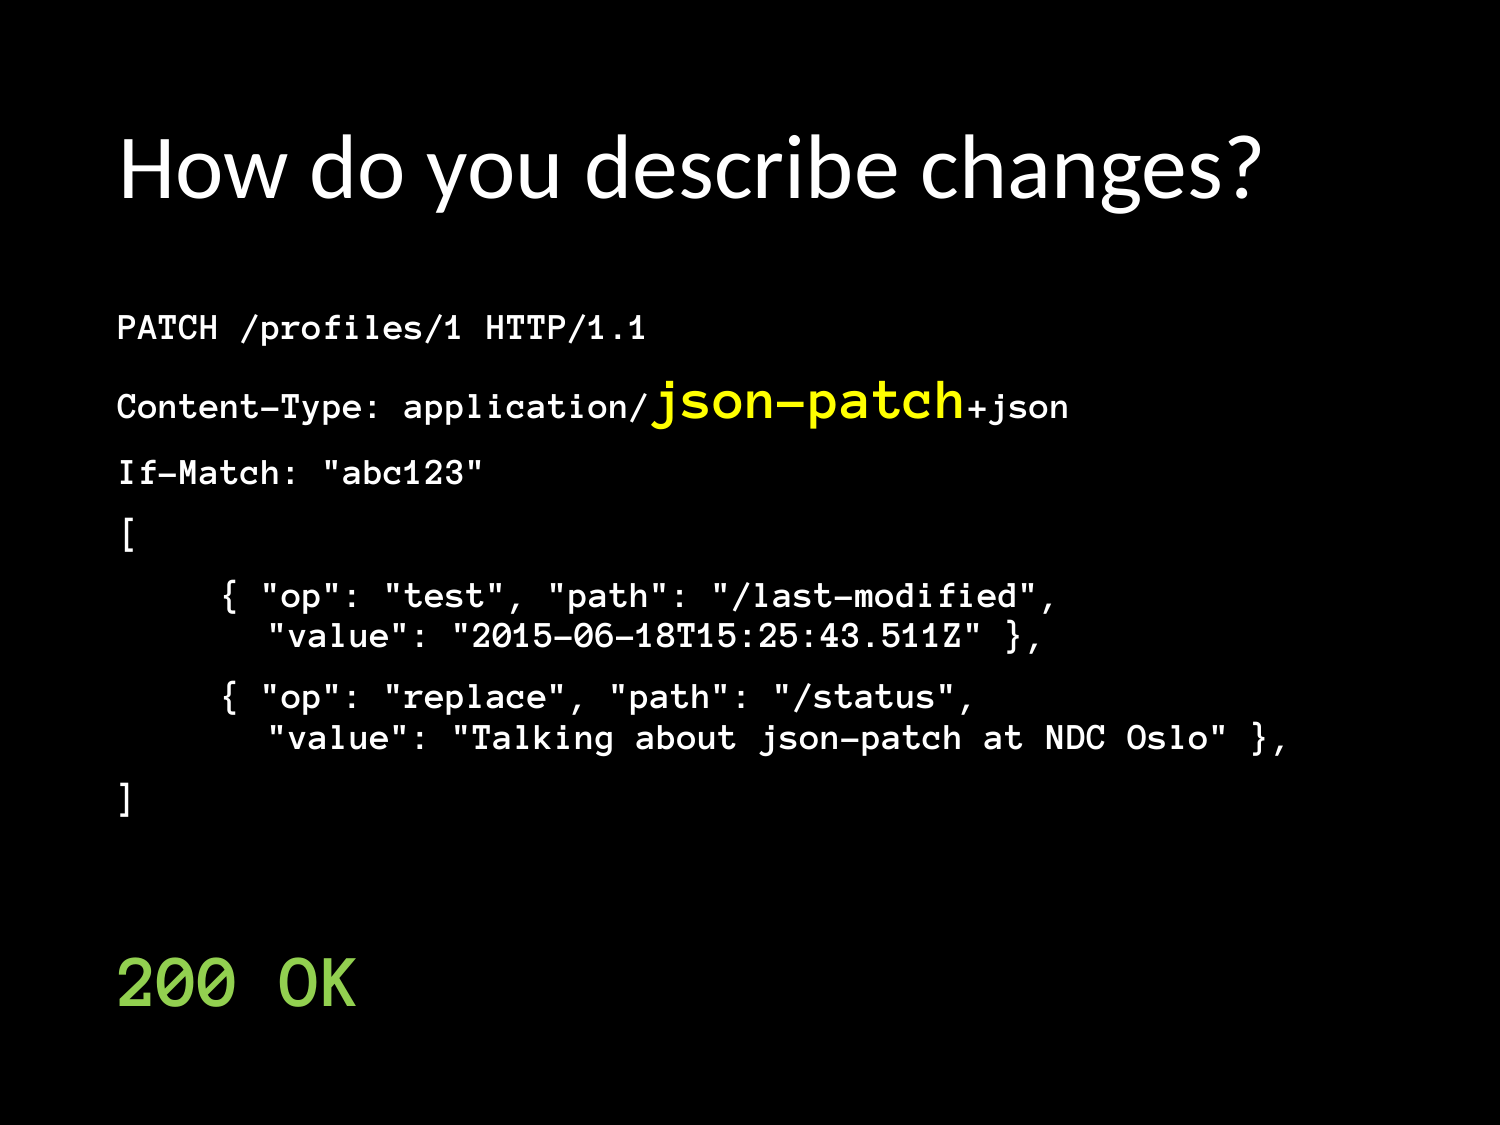

# How do you describe changes?
PATCH /profiles/1 HTTP/1.1
Content-Type: application/json-patch+json
If-Match: "abc123"
[
     { "op": "test", "path": "/last-modified",
	"value": "2015-06-18T15:25:43.511Z" },
     { "op": "replace", "path": "/status",
	"value": "Talking about json-patch at NDC Oslo" },
]

200 OK